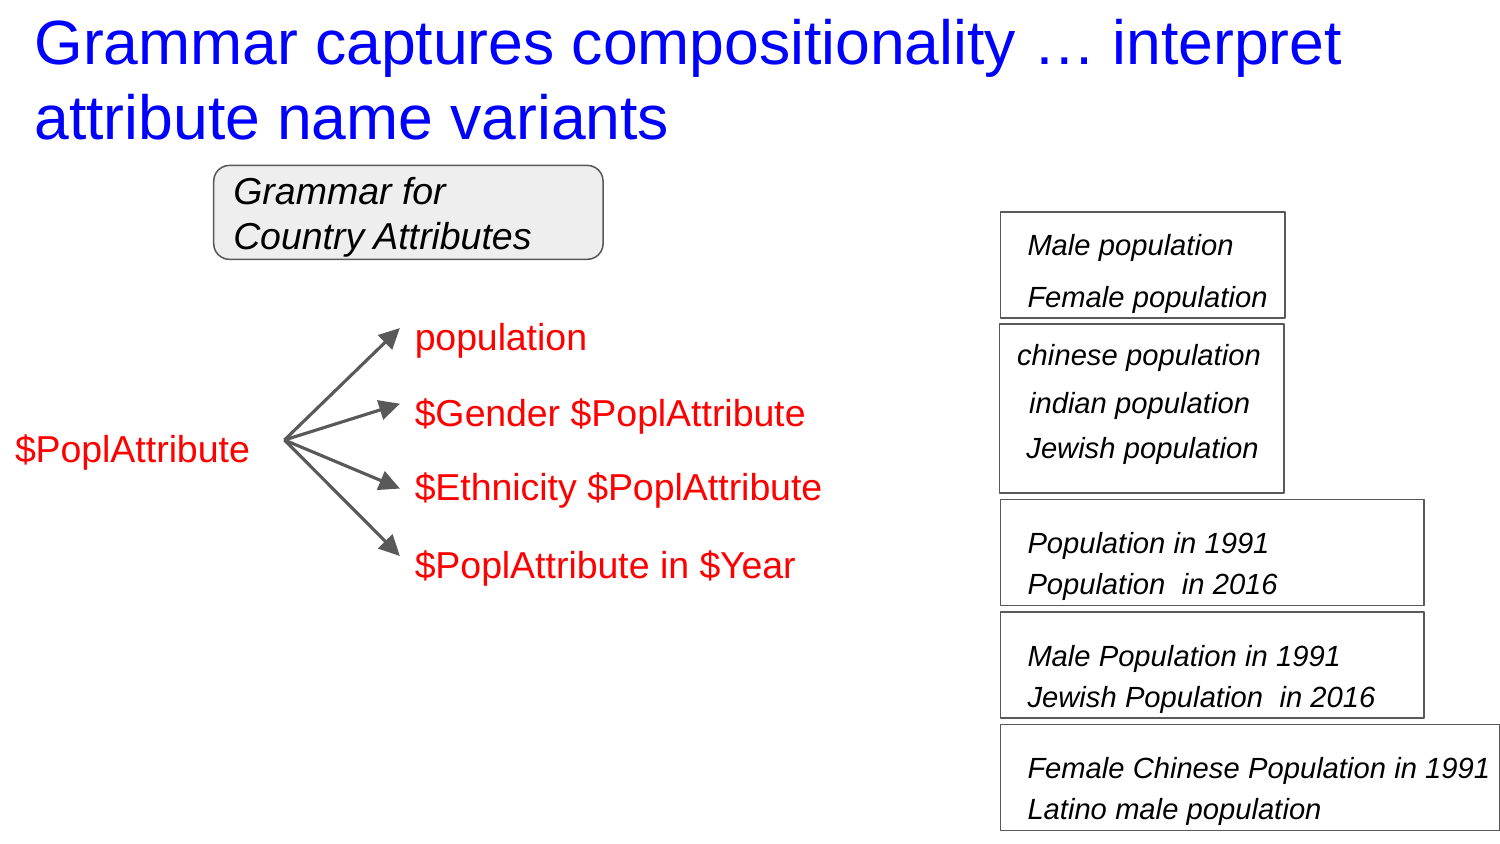

# Grammar captures compositionality … interpret attribute name variants
Grammar for Country Attributes
Male population

Female population
population
chinese population

indian population
$Gender $PoplAttribute
$PoplAttribute
Jewish population
$Ethnicity $PoplAttribute

Population in 1991
$PoplAttribute in $Year
Population  in 2016

Male Population in 1991
Jewish Population  in 2016

Female Chinese Population in 1991

Latino male population